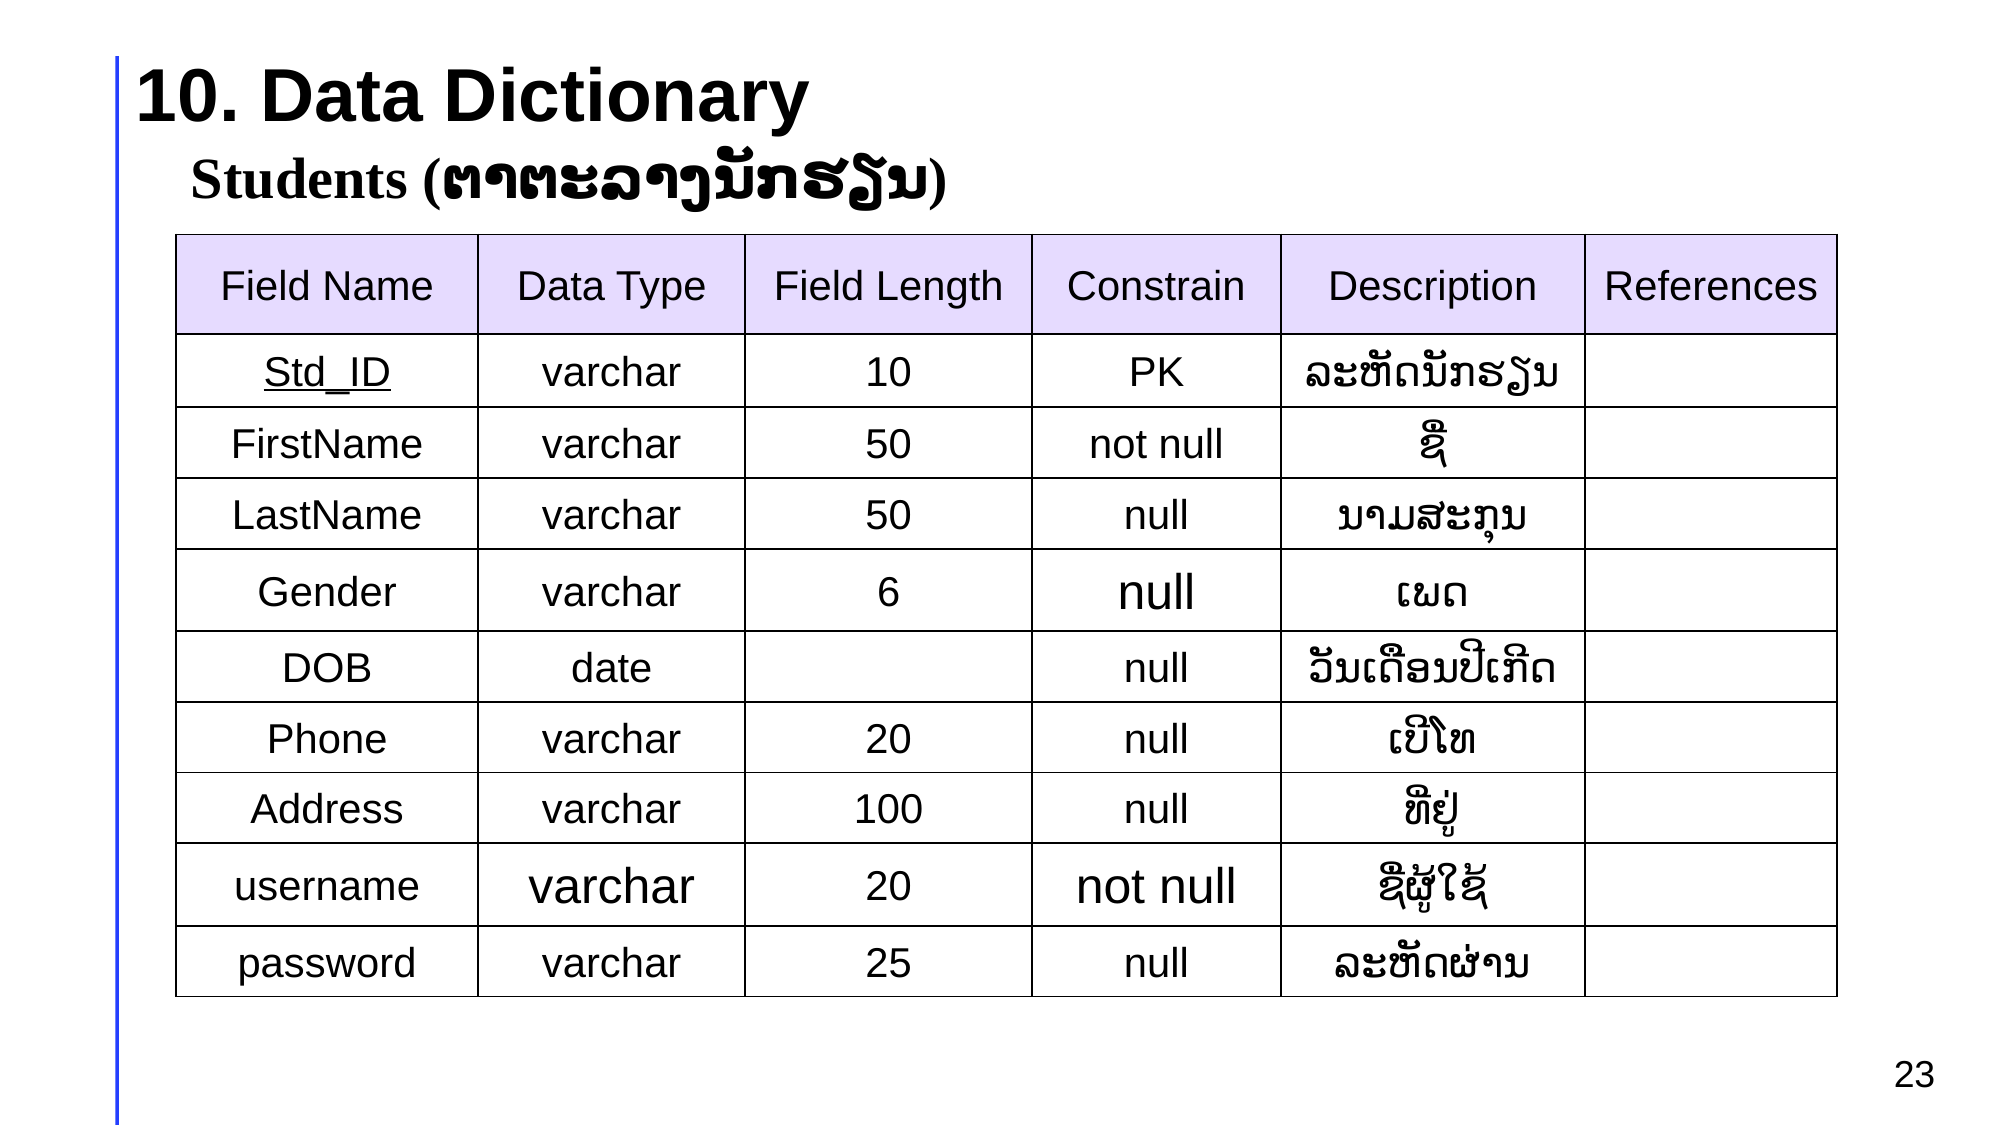

10. Data Dictionary
Students (ຕາຕະລາງນັກຮຽນ)
| Field Name | Data Type | Field Length | Constrain | Description | References |
| --- | --- | --- | --- | --- | --- |
| Std\_ID | varchar | 10 | PK | ລະຫັດນັກຮຽນ |  |
| FirstName | varchar | 50 | not null | ຊື່ |  |
| LastName | varchar | 50 | null | ນາມສະກຸນ |  |
| Gender | varchar | 6 | null | ເພດ |  |
| DOB | date |  | null | ວັນເດີືອນປີເກີດ |  |
| Phone | varchar | 20 | null | ເບີໂທ |  |
| Address | varchar | 100 | null | ທີ່ຢູ່ |  |
| username | varchar | 20 | not null | ຊື່ຜູ້ໃຊ້ |  |
| password | varchar | 25 | null | ລະຫັດຜ່ານ |  |
23